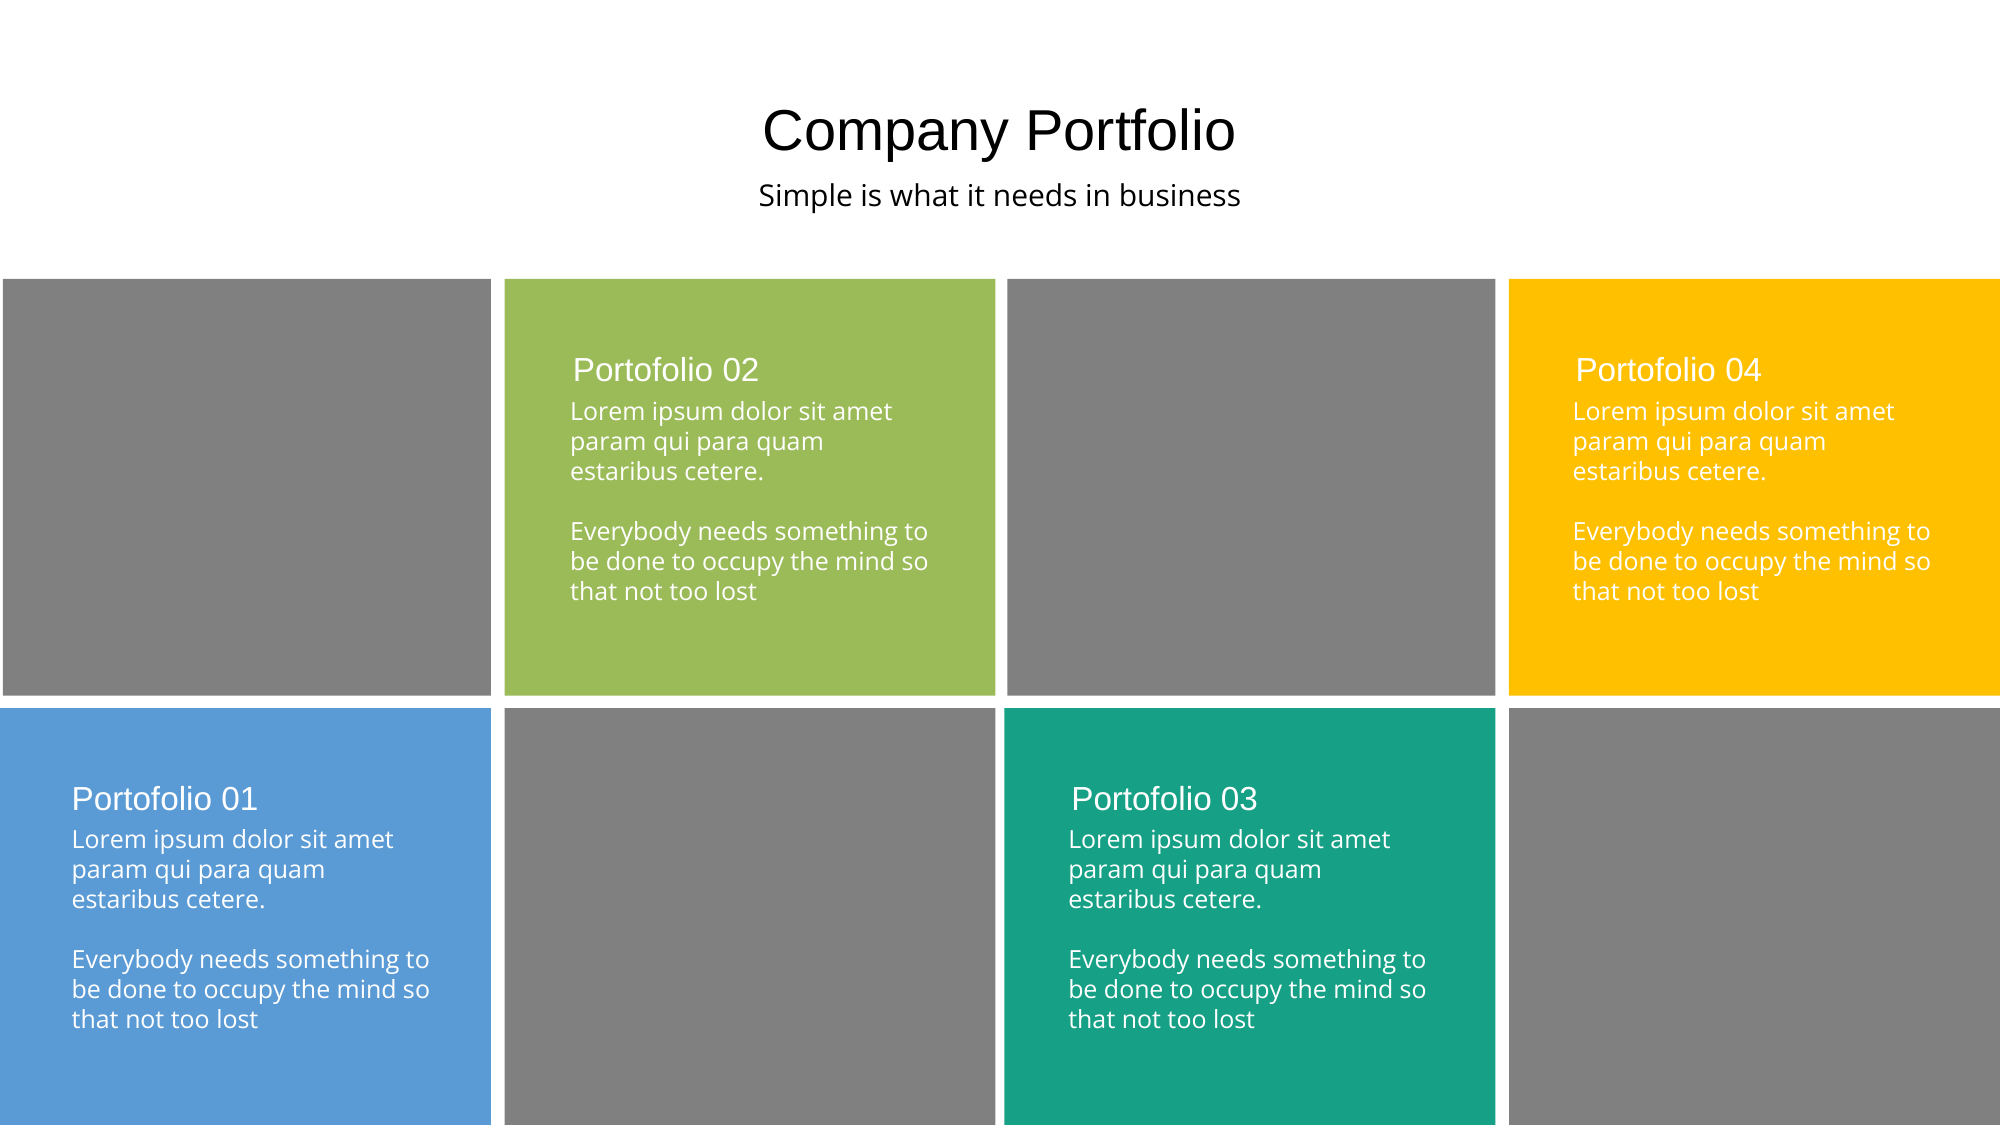

# Company Portfolio
Simple is what it needs in business

Portofolio 01
Lorem ipsum dolor sit amet param qui para quam estaribus cetere.

Everybody needs something to be done to occupy the mind so that not too lost

Portofolio 02
Lorem ipsum dolor sit amet param qui para quam estaribus cetere.

Everybody needs something to be done to occupy the mind so that not too lost

Portofolio 03
Lorem ipsum dolor sit amet param qui para quam estaribus cetere.

Everybody needs something to be done to occupy the mind so that not too lost

Portofolio 04
Lorem ipsum dolor sit amet param qui para quam estaribus cetere.

Everybody needs something to be done to occupy the mind so that not too lost